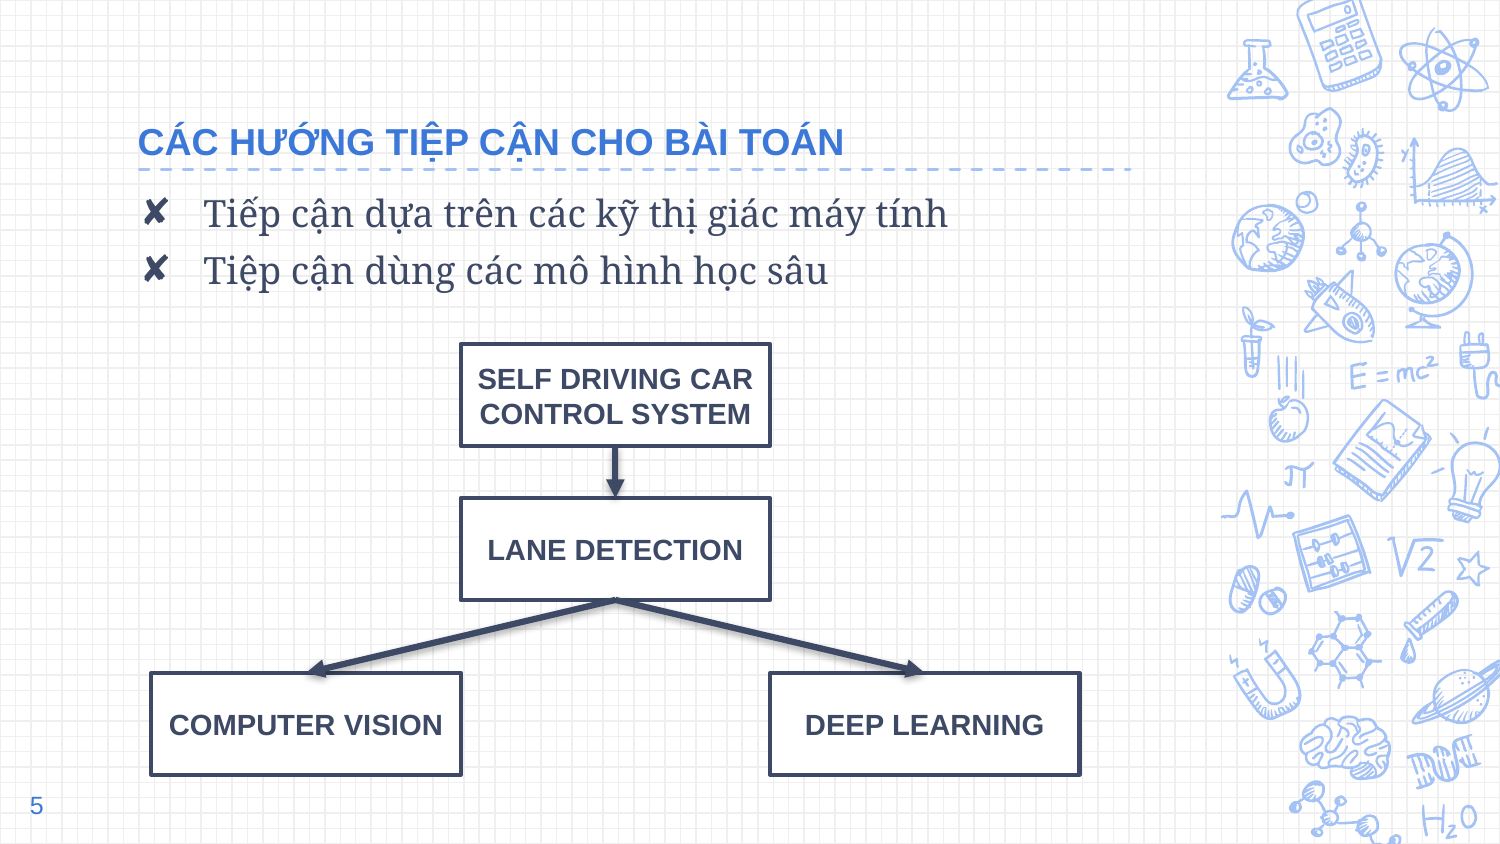

# CÁC HƯỚNG TIỆP CẬN CHO BÀI TOÁN
Tiếp cận dựa trên các kỹ thị giác máy tính
Tiệp cận dùng các mô hình học sâu
SELF DRIVING CAR
CONTROL SYSTEM
LANE DETECTION
COMPUTER VISION
DEEP LEARNING
5